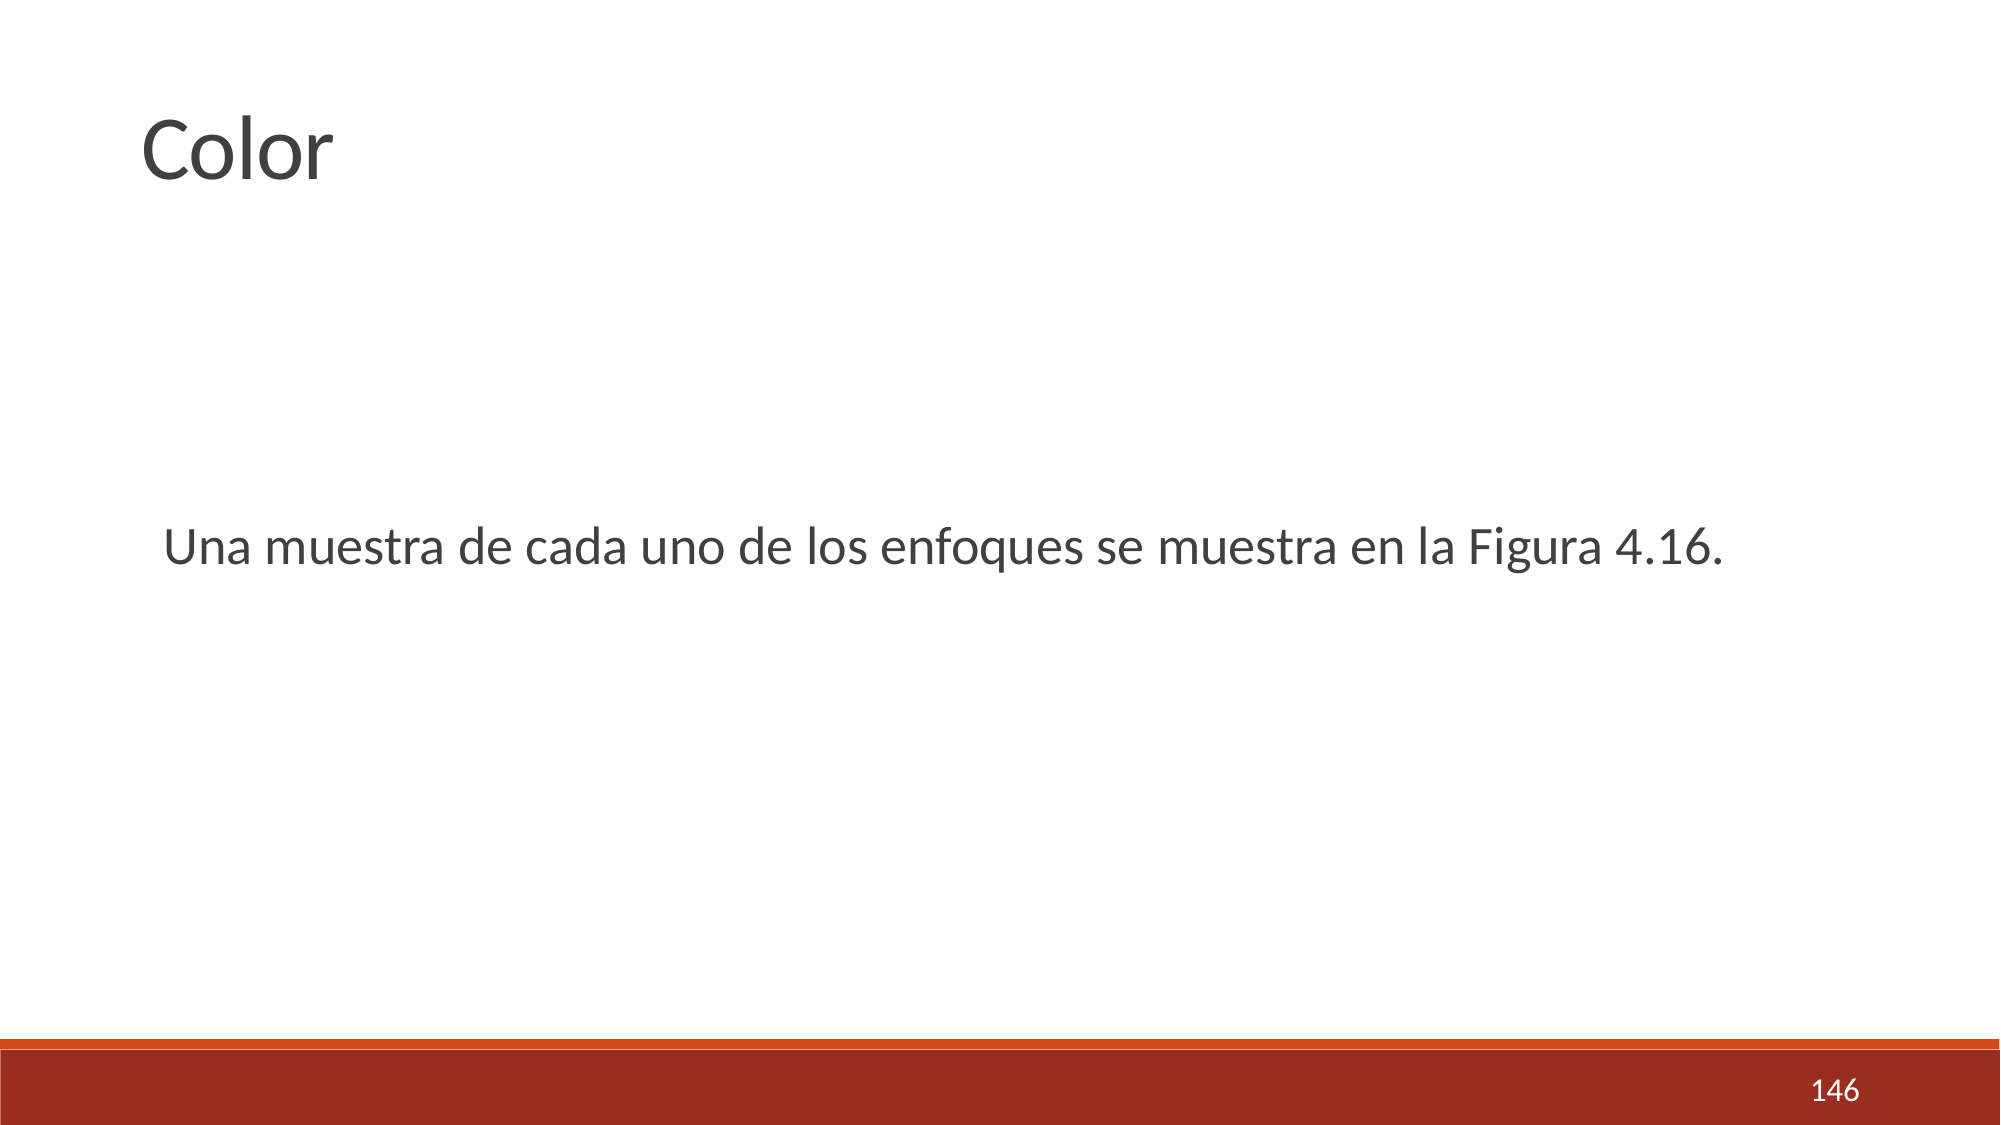

Color
Una muestra de cada uno de los enfoques se muestra en la Figura 4.16.
146